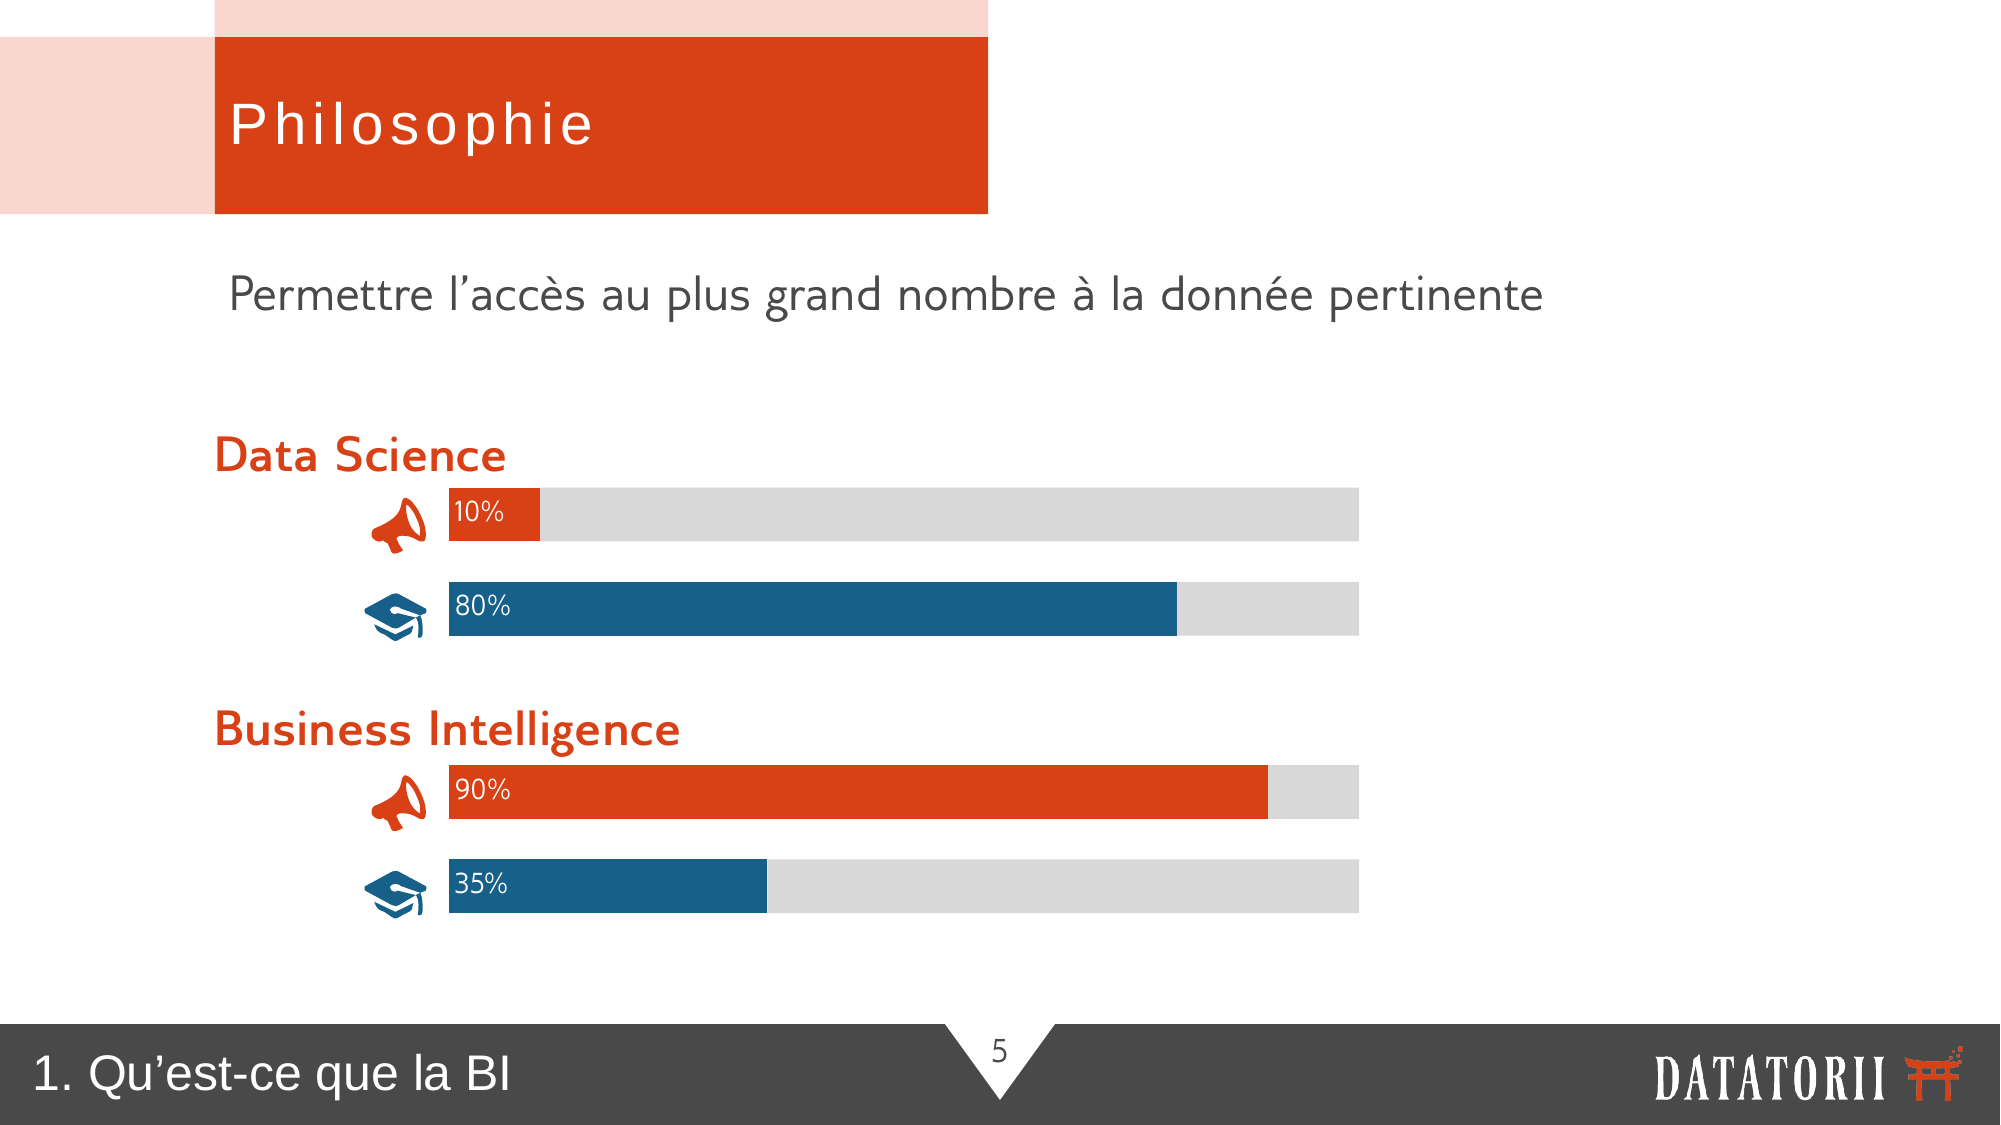

Philosophie

Data Science

Business Intelligence
Permettre l’accès au plus grand nombre à la donnée pertinente

### Chart

| Category | Series 1 | Series 2 |
|---|---|---|
| Category 1 | 0.1 | 0.9 |
| Category 2 | 0.8 | 0.19999999999999996 |
Diffusion
Rafinement

### Chart

| Category | Series 1 | Series 2 |
|---|---|---|
| Category 1 | 0.9 | 0.09999999999999998 |
| Category 2 | 0.35 | 0.65 |
Diffusion
Rafinement
1. Qu’est-ce que la BI